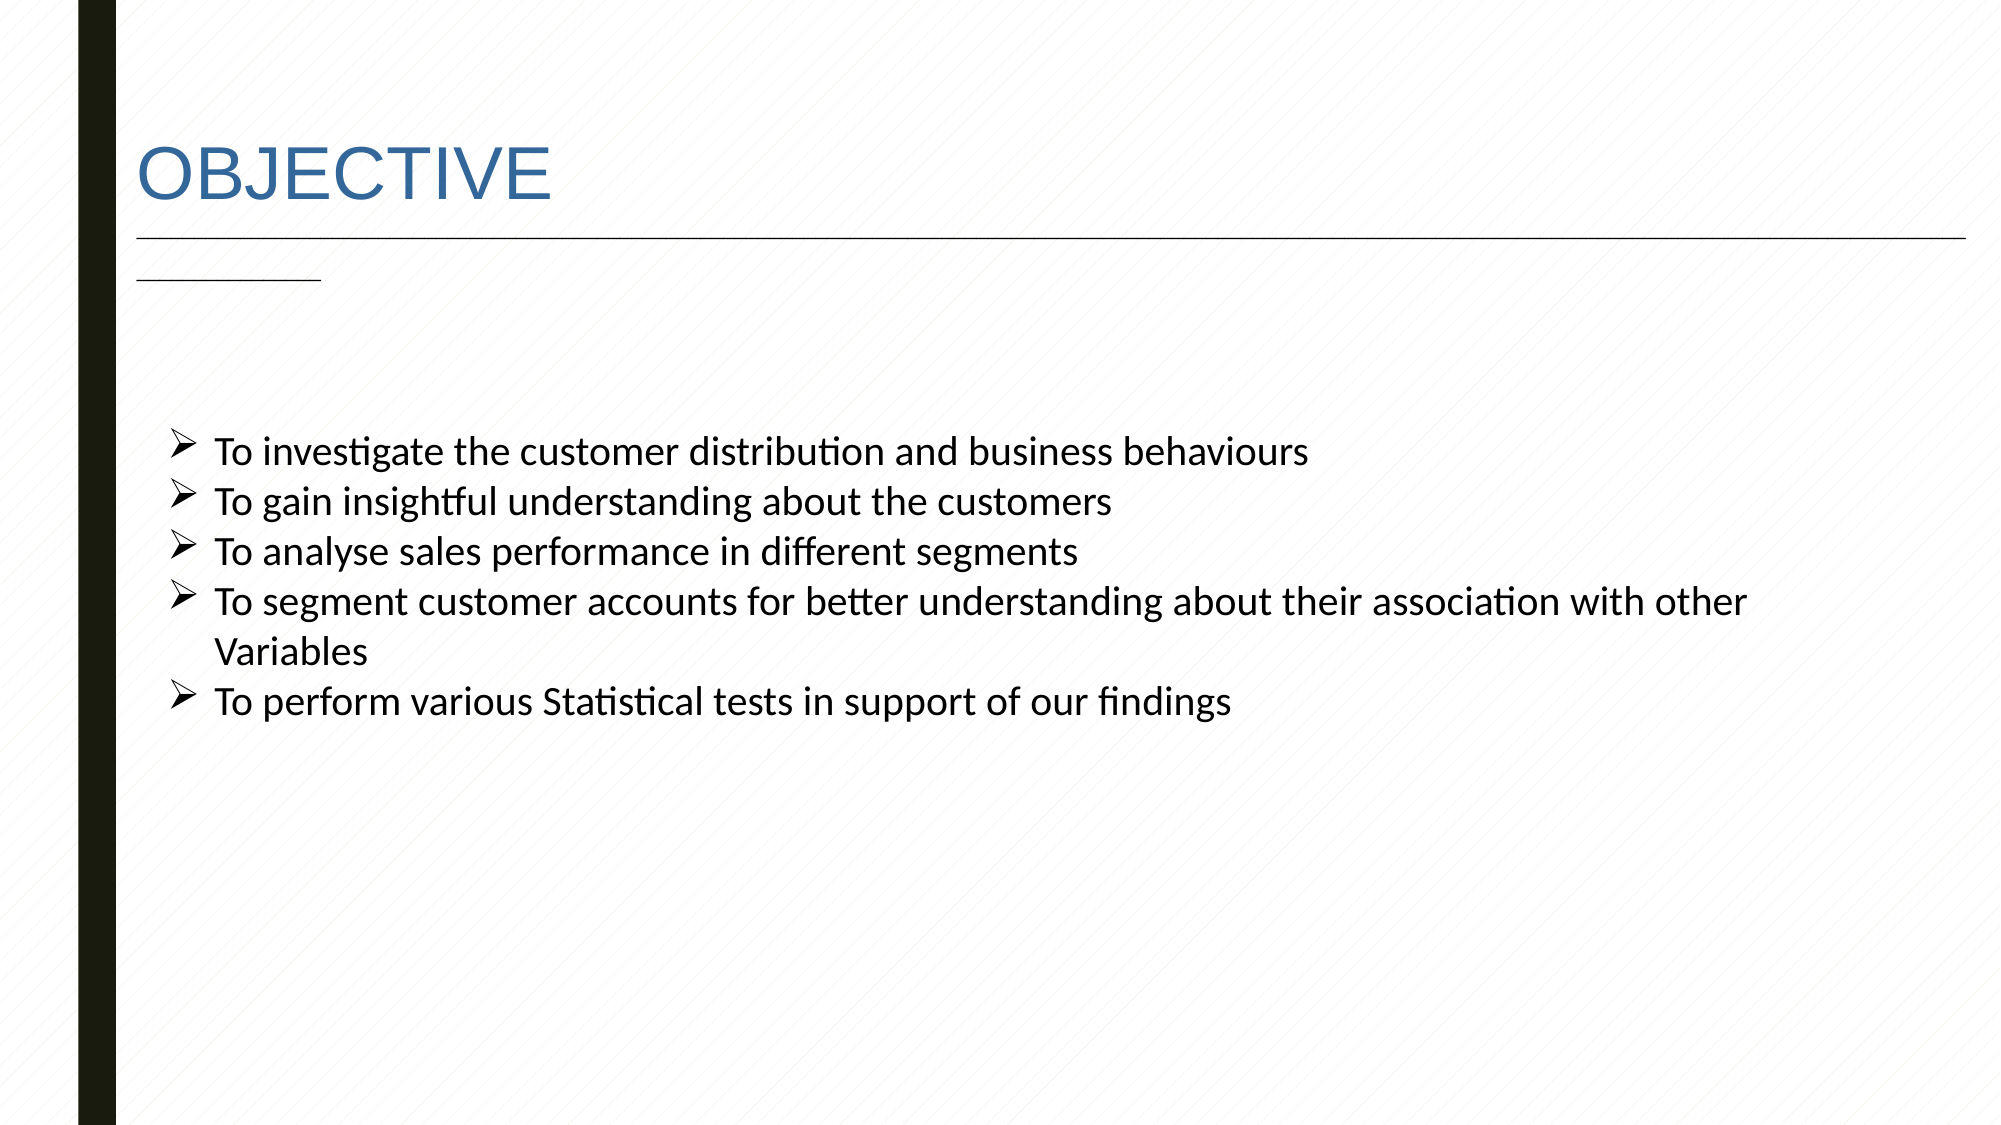

OBJECTIVE
_______________________________________________________________________________________________________________________________________________________________________________

To investigate the customer distribution and business behaviours
To gain insightful understanding about the customers
To analyse sales performance in different segments
To segment customer accounts for better understanding about their association with other Variables
To perform various Statistical tests in support of our findings